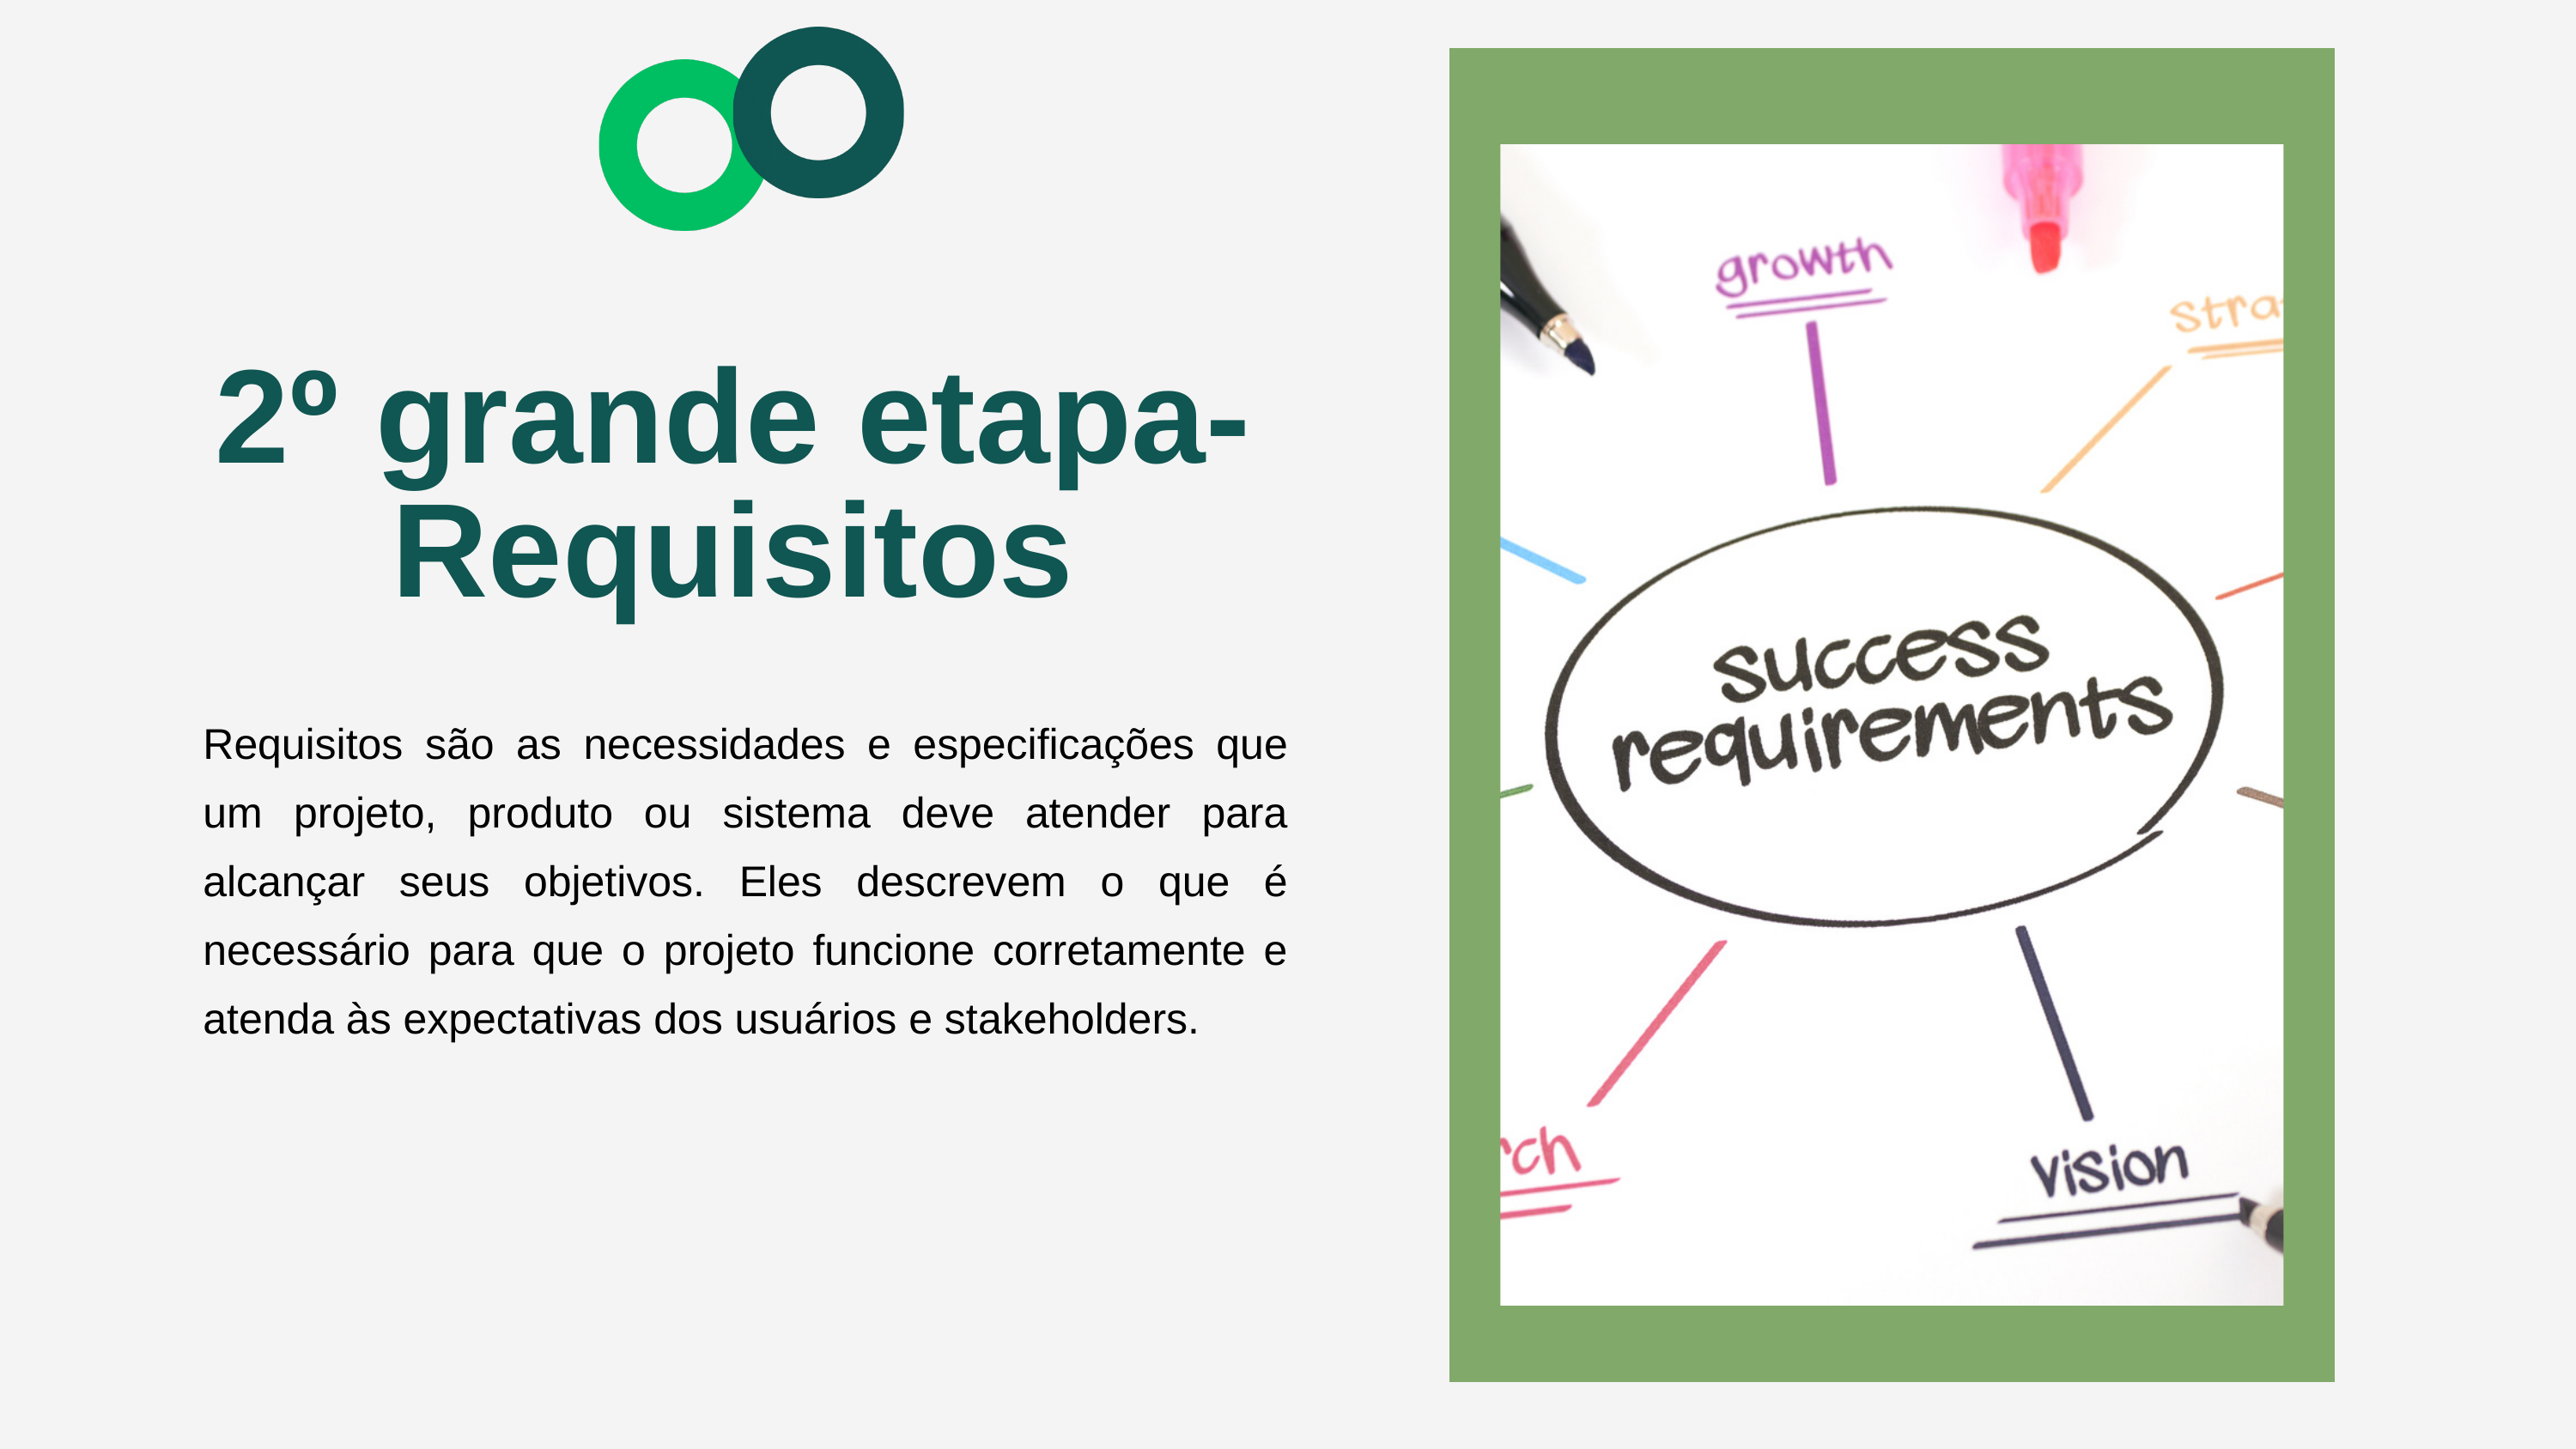

2º grande etapa- Requisitos
Requisitos são as necessidades e especificações que um projeto, produto ou sistema deve atender para alcançar seus objetivos. Eles descrevem o que é necessário para que o projeto funcione corretamente e atenda às expectativas dos usuários e stakeholders.